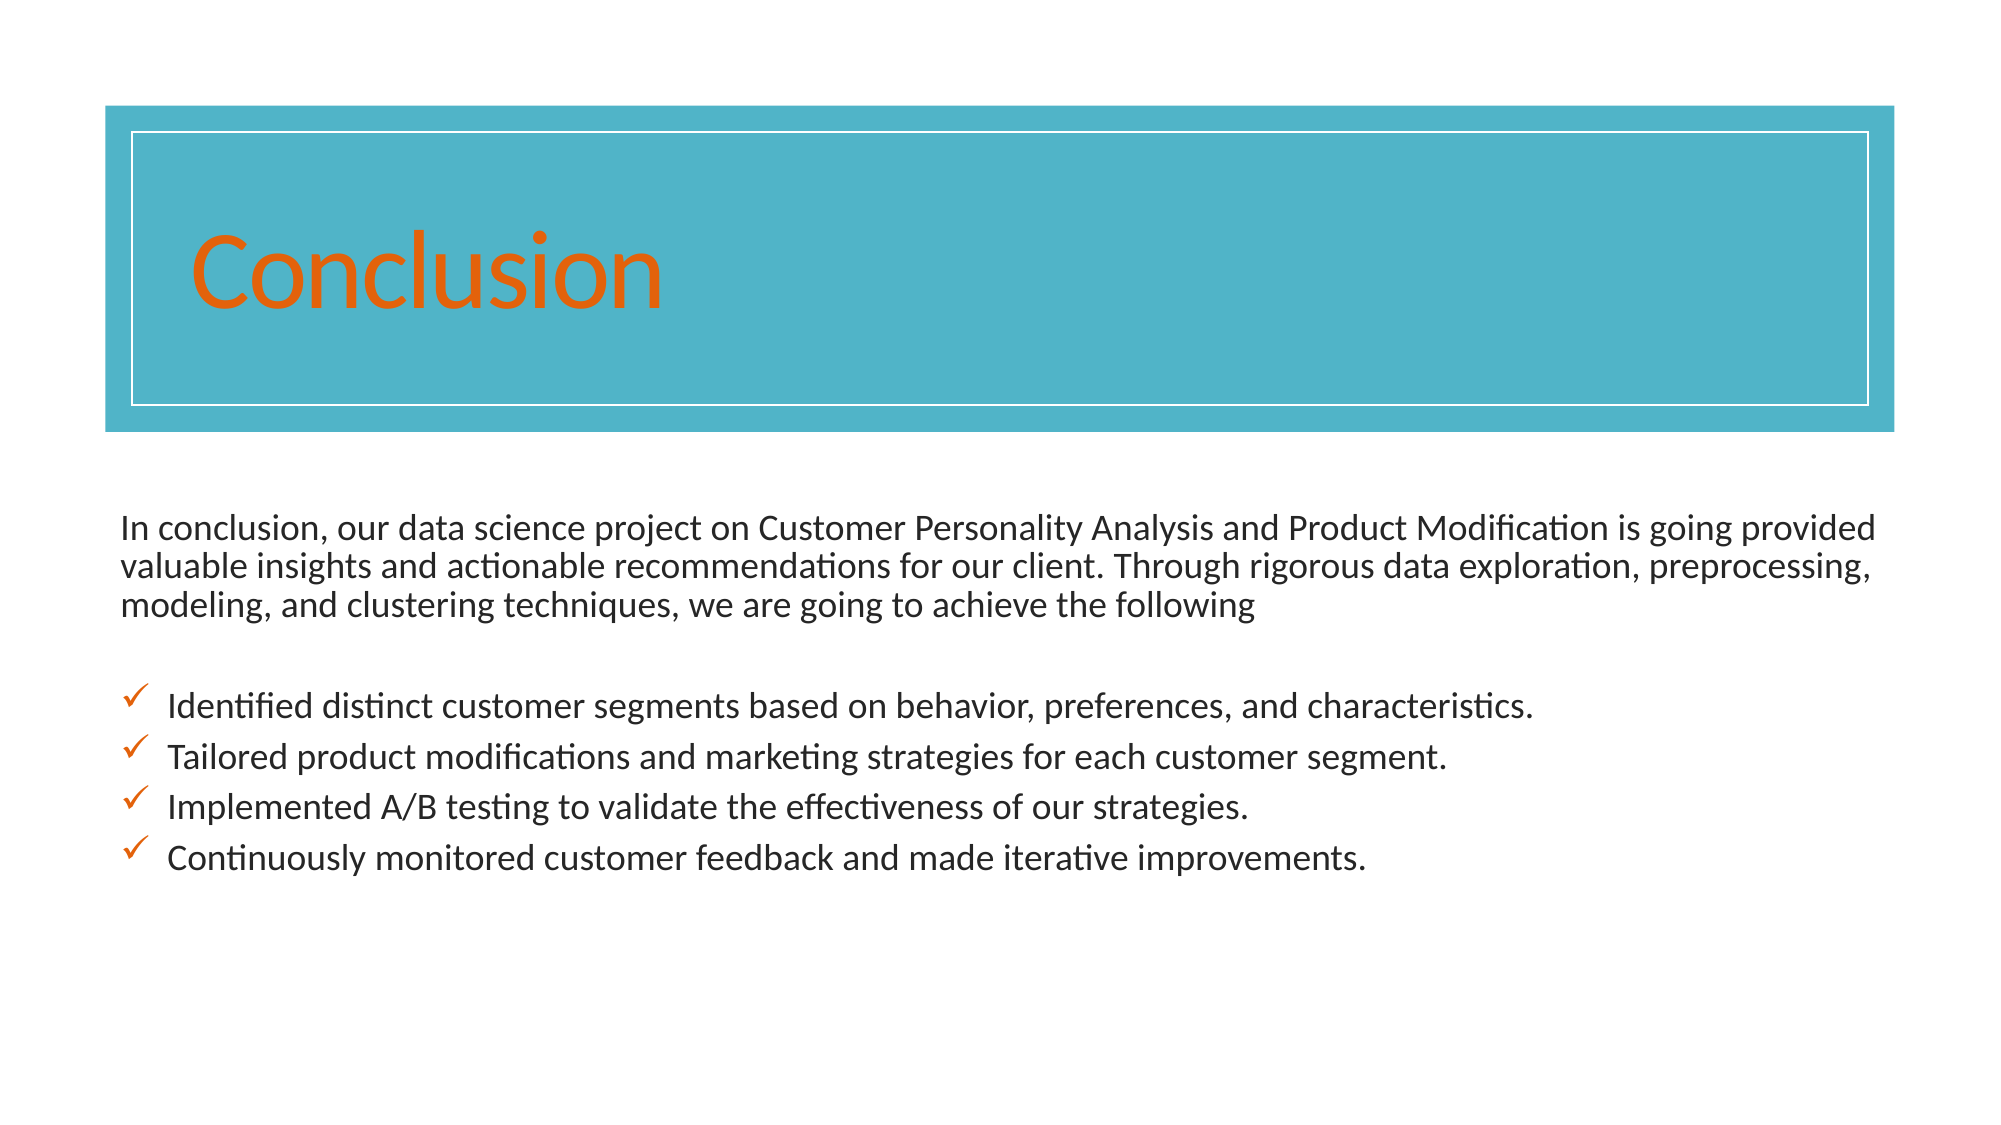

Conclusion
In conclusion, our data science project on Customer Personality Analysis and Product Modification is going provided valuable insights and actionable recommendations for our client. Through rigorous data exploration, preprocessing, modeling, and clustering techniques, we are going to achieve the following

Identified distinct customer segments based on behavior, preferences, and characteristics.
Tailored product modifications and marketing strategies for each customer segment.
Implemented A/B testing to validate the effectiveness of our strategies.
Continuously monitored customer feedback and made iterative improvements.